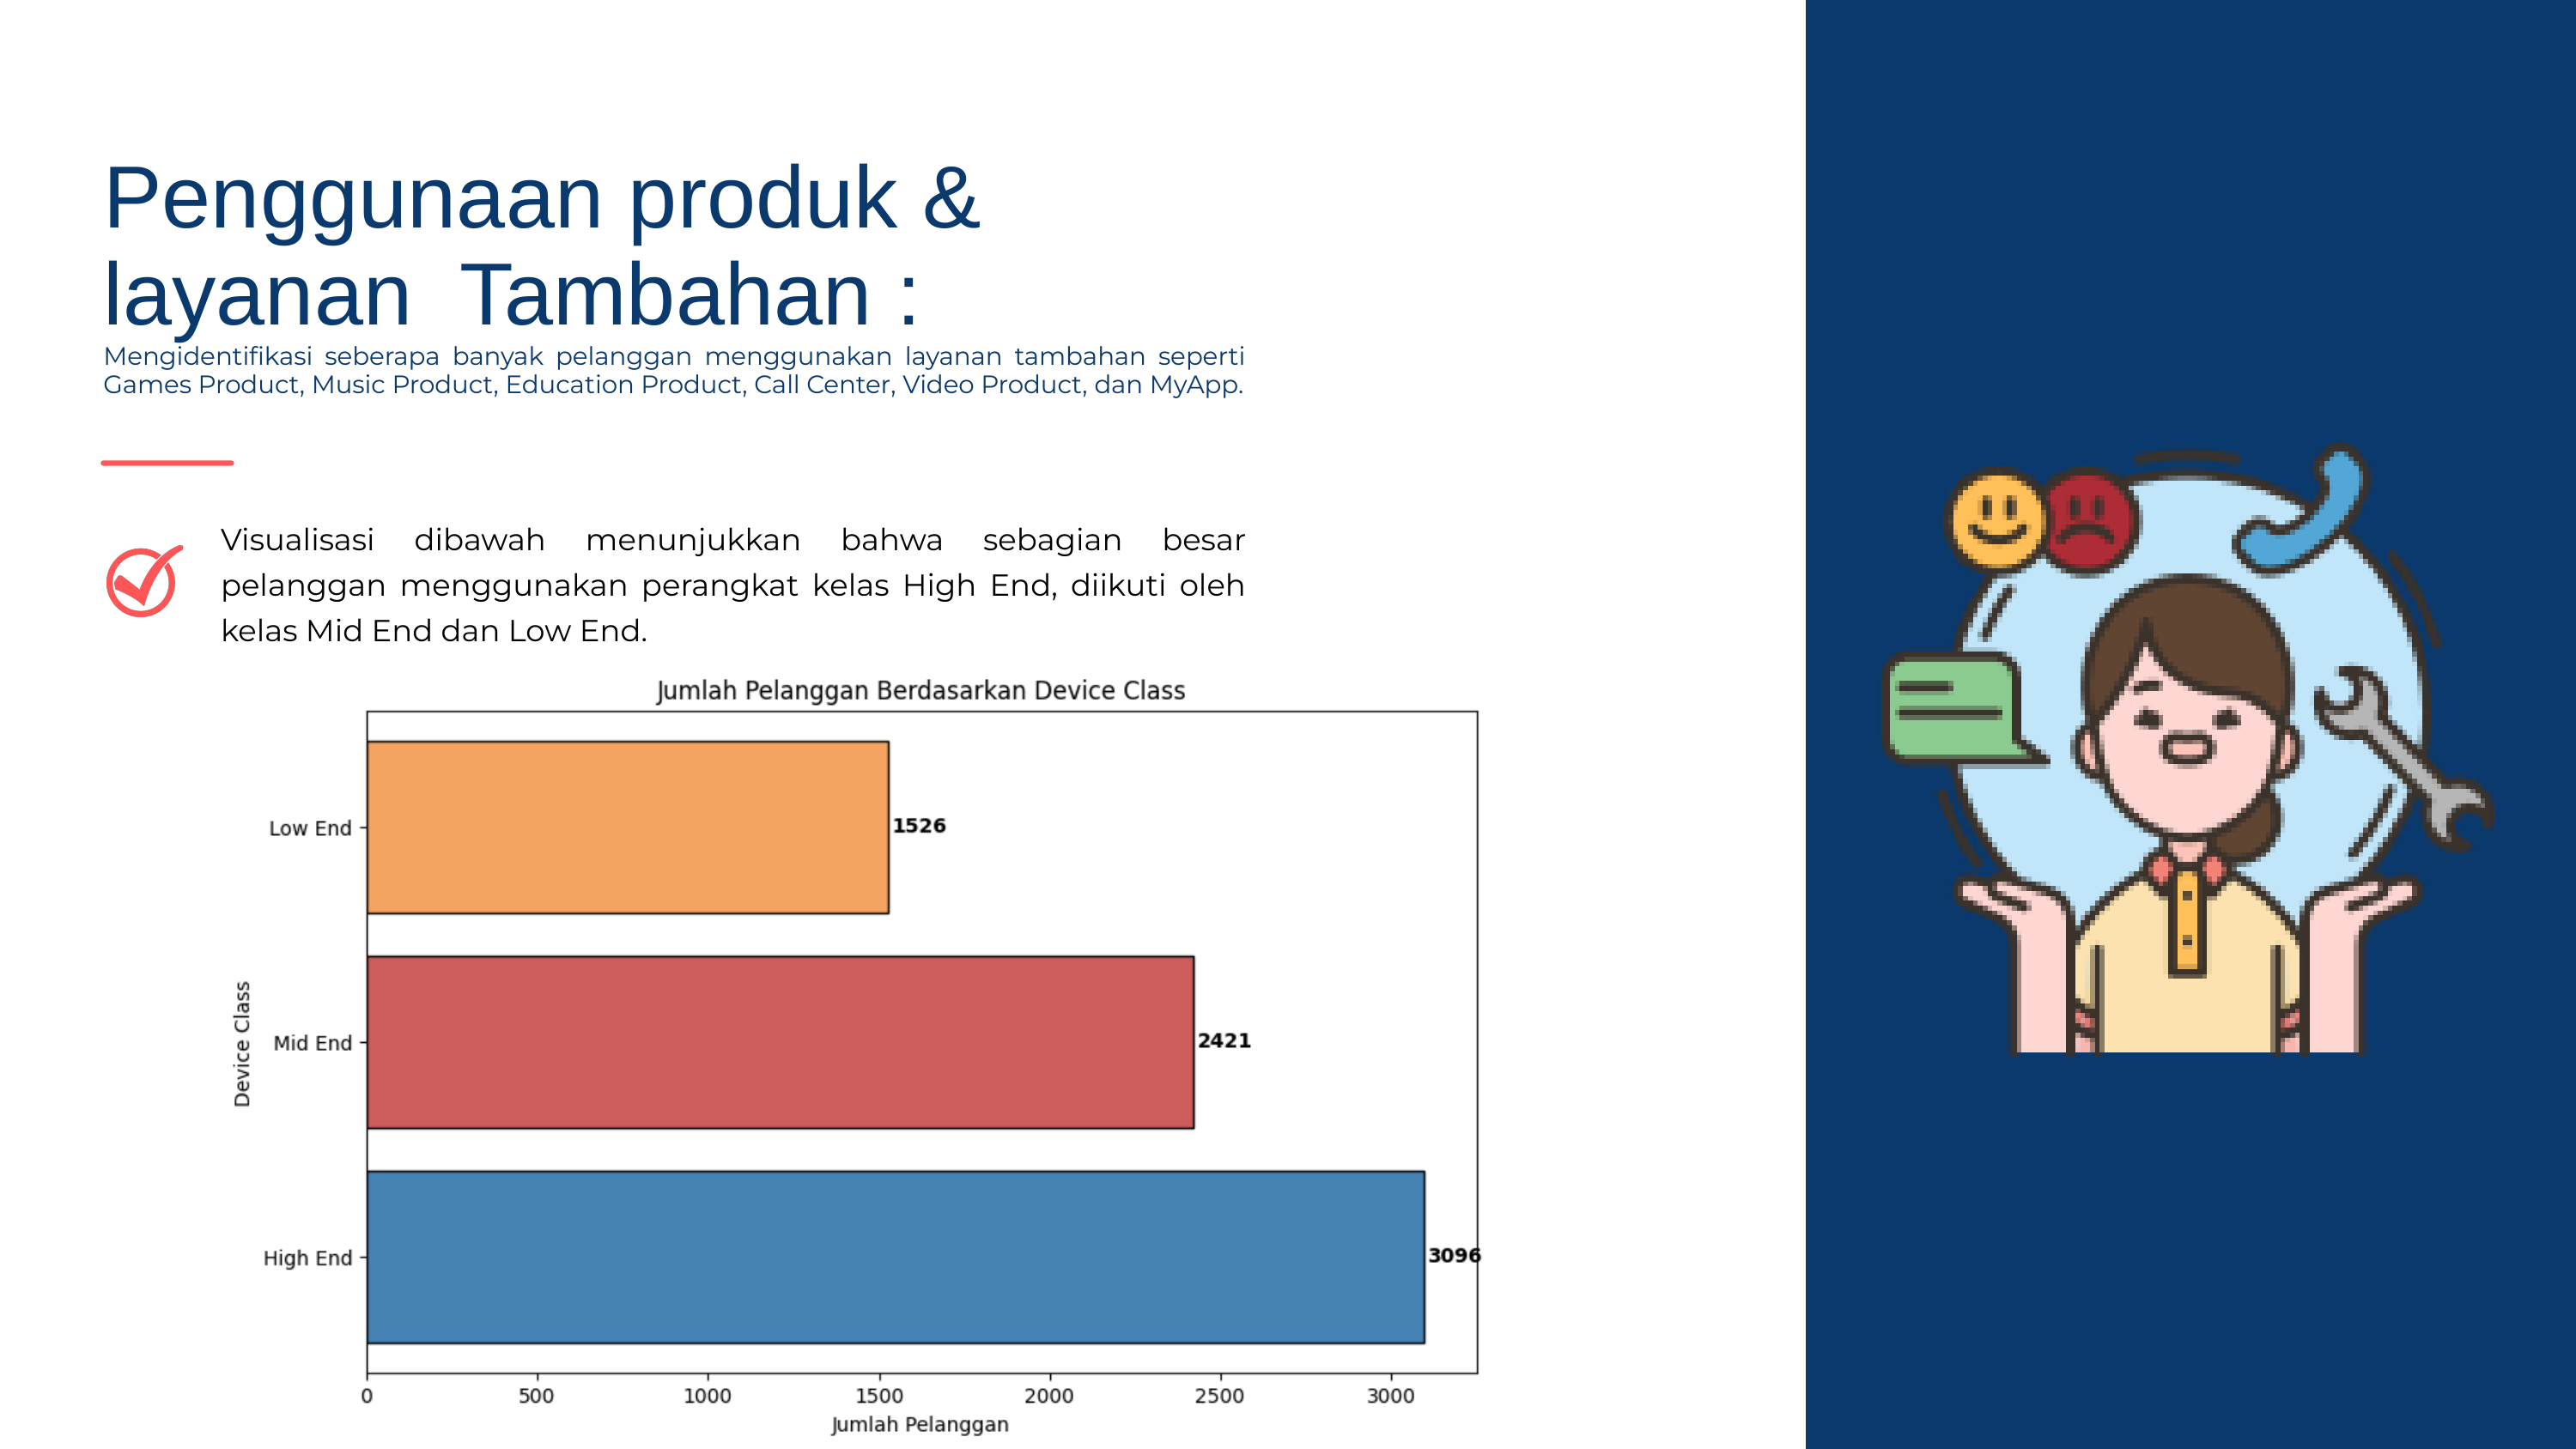

Penggunaan produk & layanan  Tambahan :
Mengidentifikasi seberapa banyak pelanggan menggunakan layanan tambahan seperti Games Product, Music Product, Education Product, Call Center, Video Product, dan MyApp.

Visualisasi dibawah menunjukkan bahwa sebagian besar pelanggan menggunakan perangkat kelas High End, diikuti oleh kelas Mid End dan Low End.